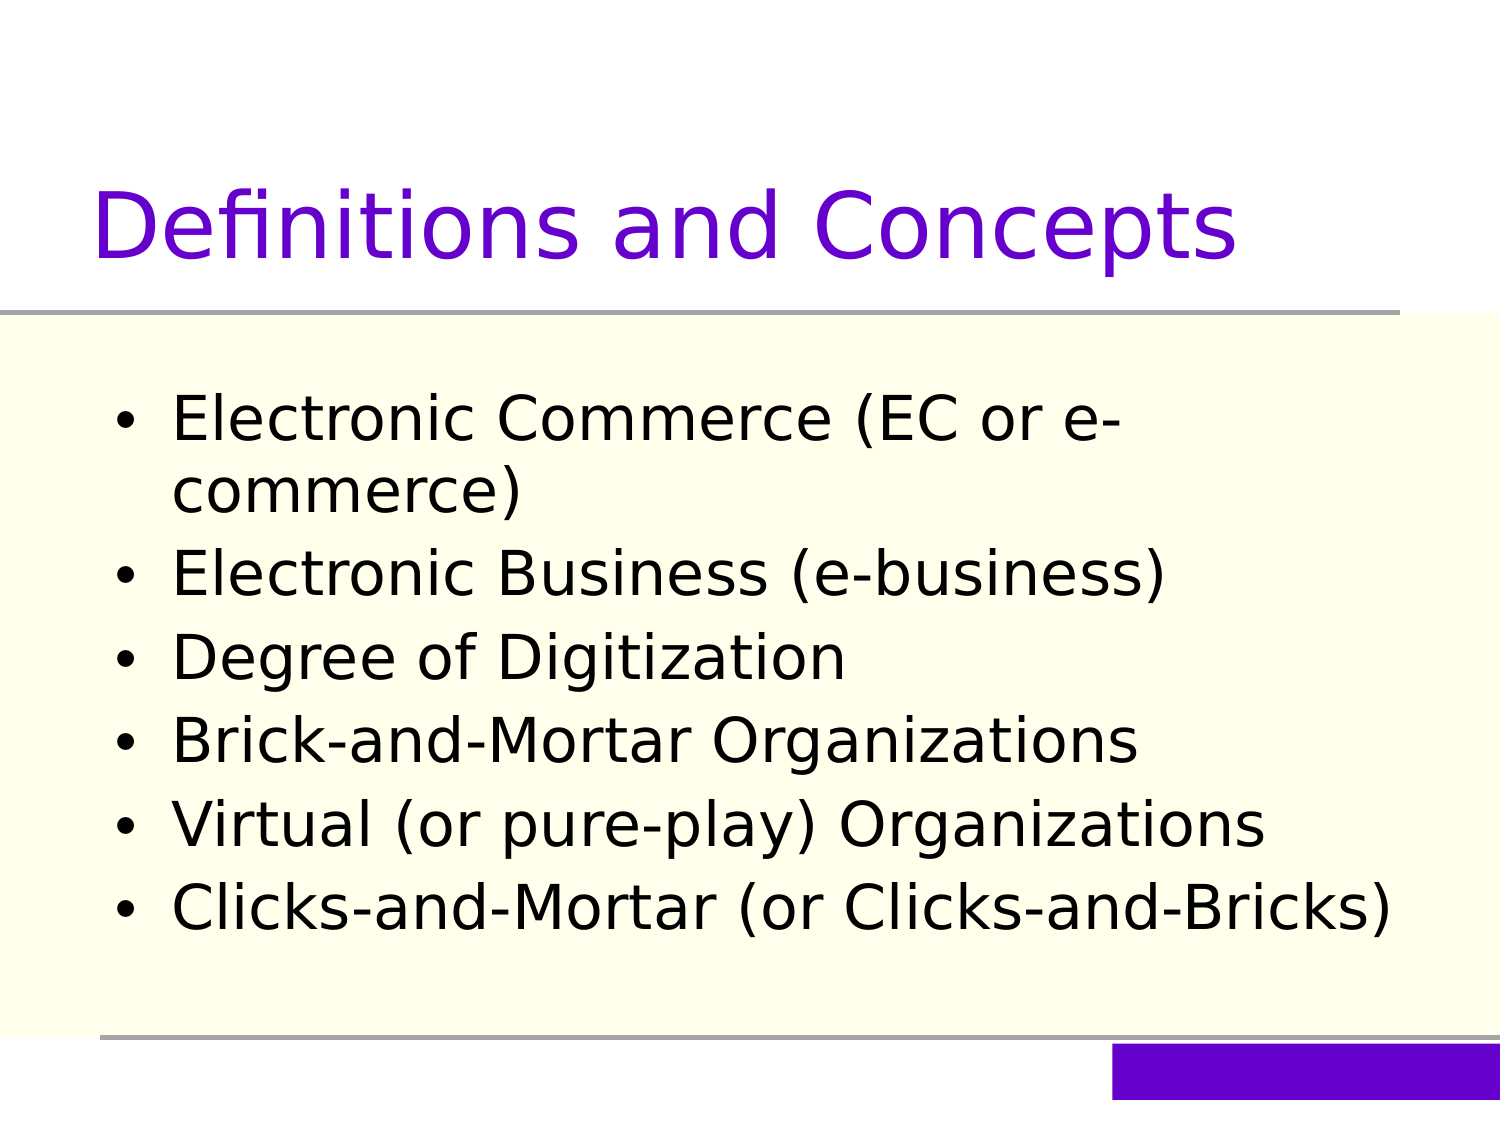

Definitions and Concepts
Electronic Commerce (EC or e-commerce)
Electronic Business (e-business)
Degree of Digitization
Brick-and-Mortar Organizations
Virtual (or pure-play) Organizations
Clicks-and-Mortar (or Clicks-and-Bricks)